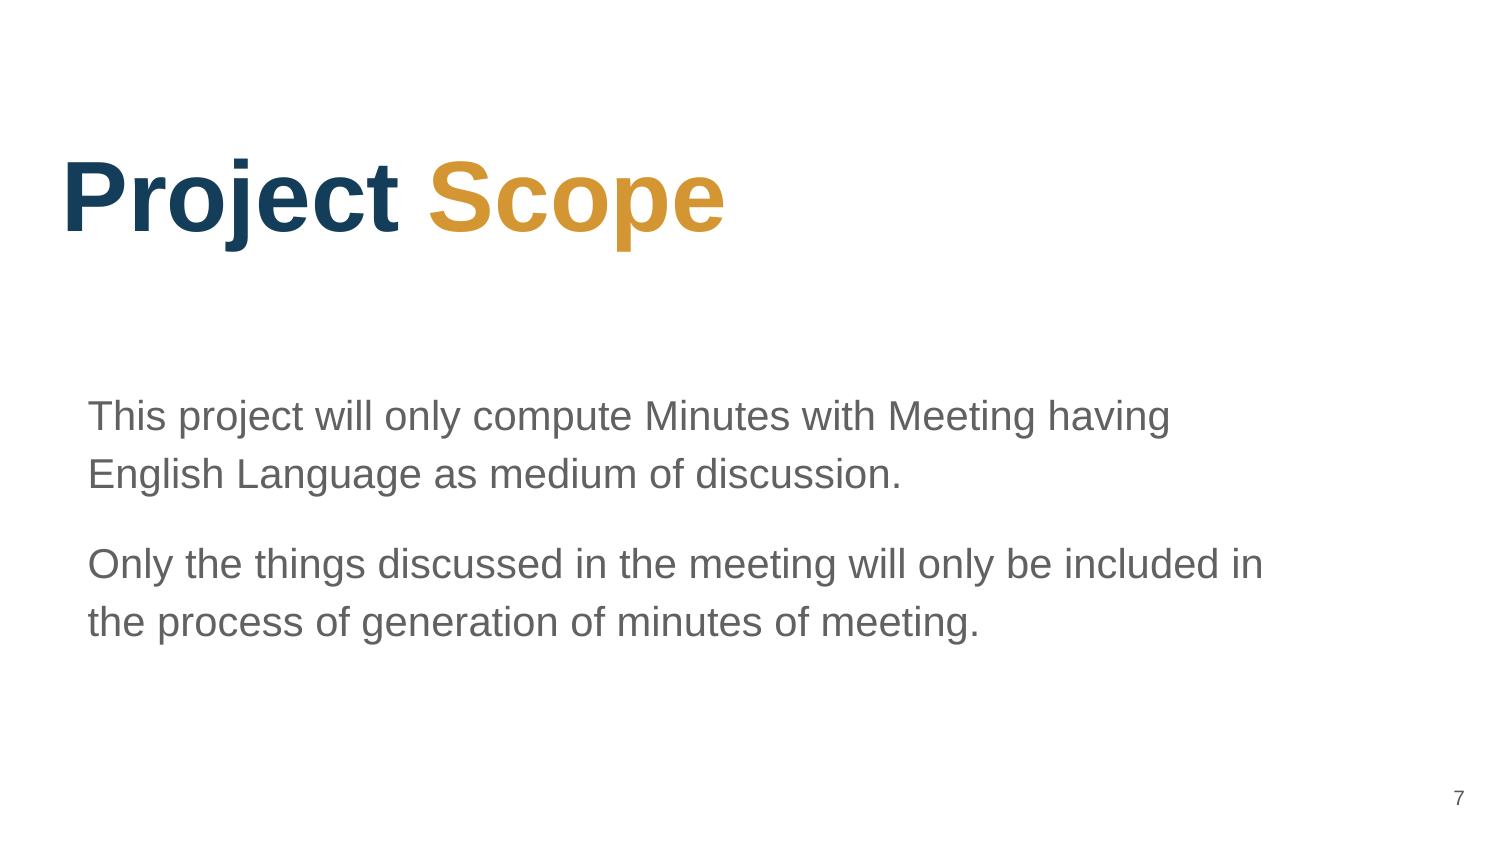

Project Scope
This project will only compute Minutes with Meeting having English Language as medium of discussion.
Only the things discussed in the meeting will only be included in the process of generation of minutes of meeting.
7